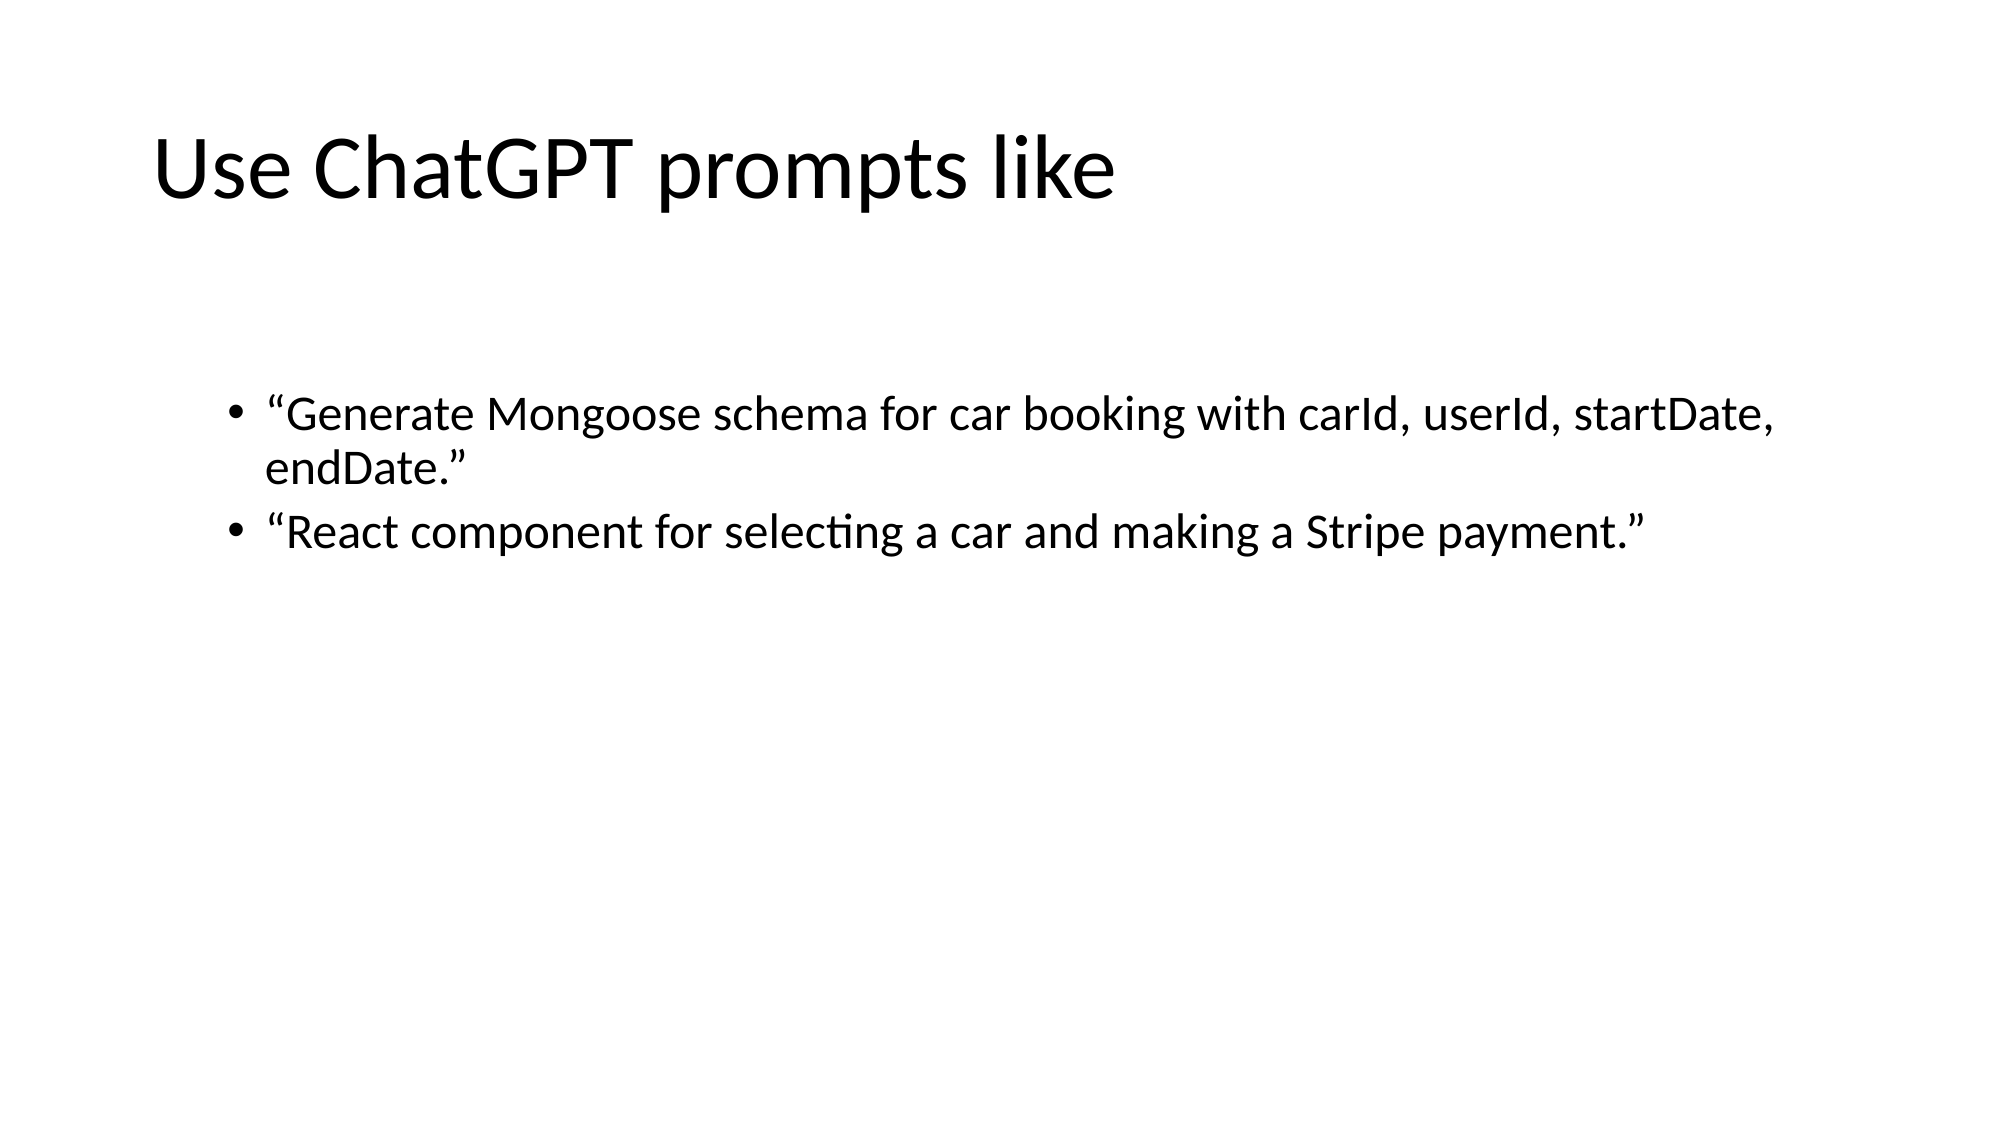

# Use ChatGPT prompts like

“Generate Mongoose schema for car booking with carId, userId, startDate, endDate.”
“React component for selecting a car and making a Stripe payment.”